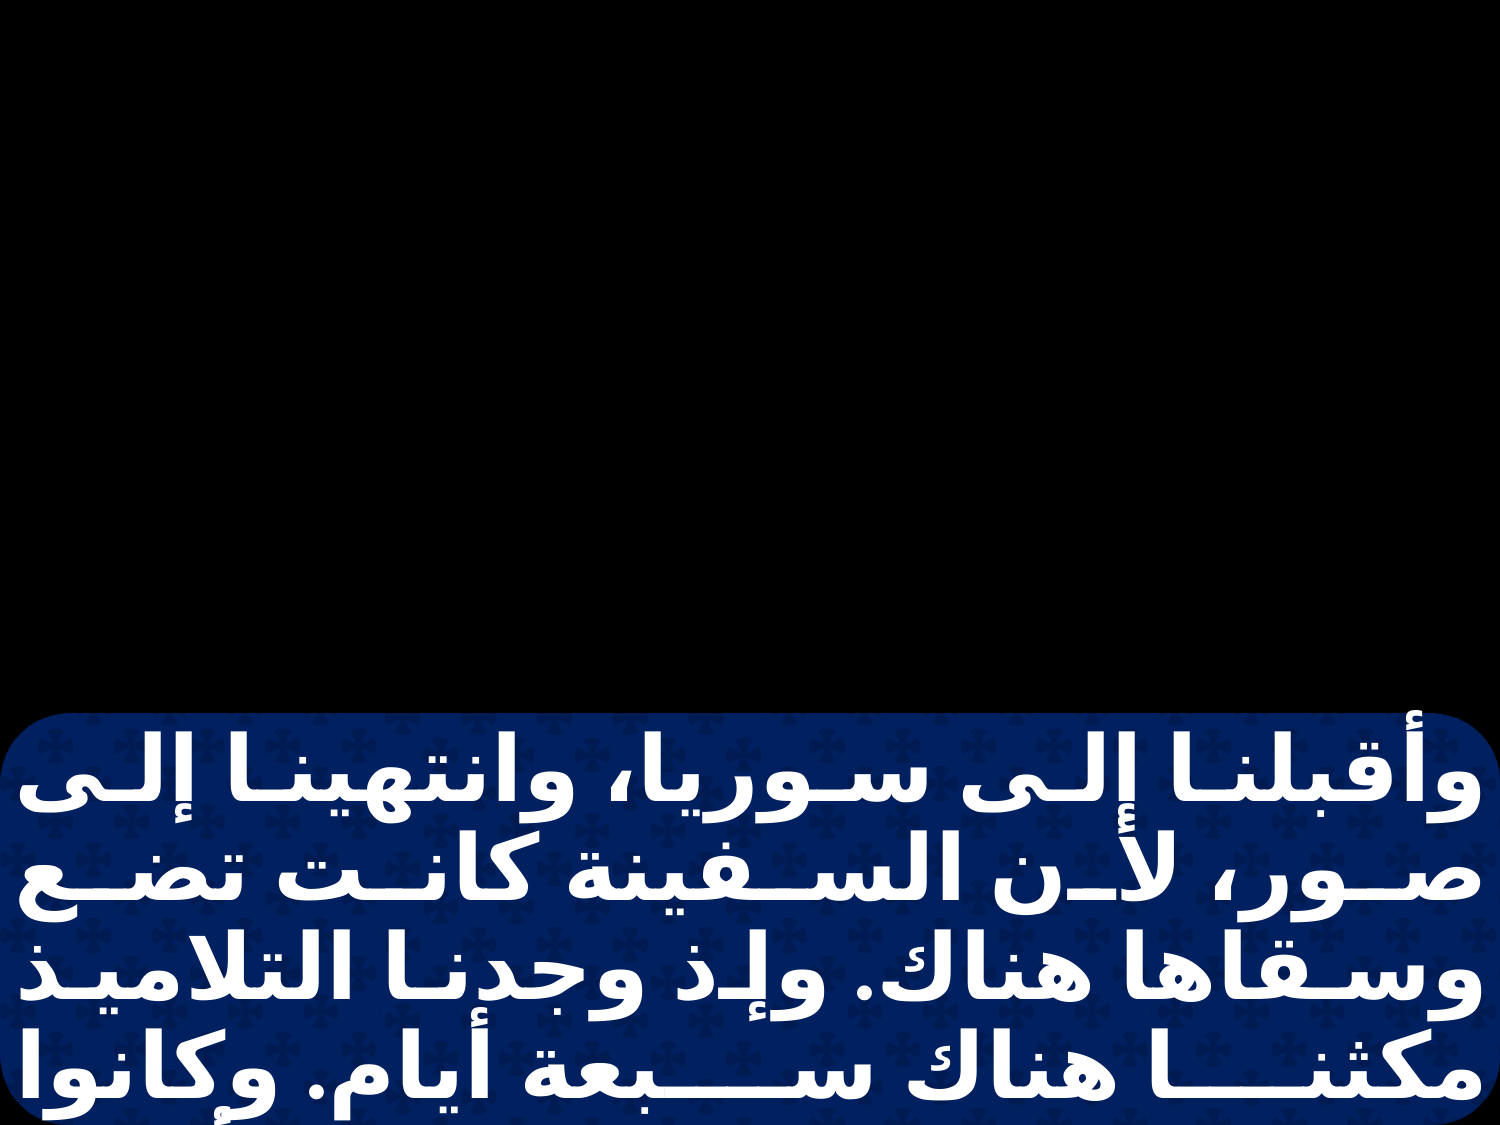

وأقبلنا إلى سوريا، وانتهينا إلى صور، لأن السفينة كانت تضع وسقاها هناك. وإذ وجدنا التلاميذ مكثنا هناك سبعة أيام. وكانوا يقولون لبولس بإلهام الروح أن لا يصعد إلى أورشليم. ولكن حدث لما